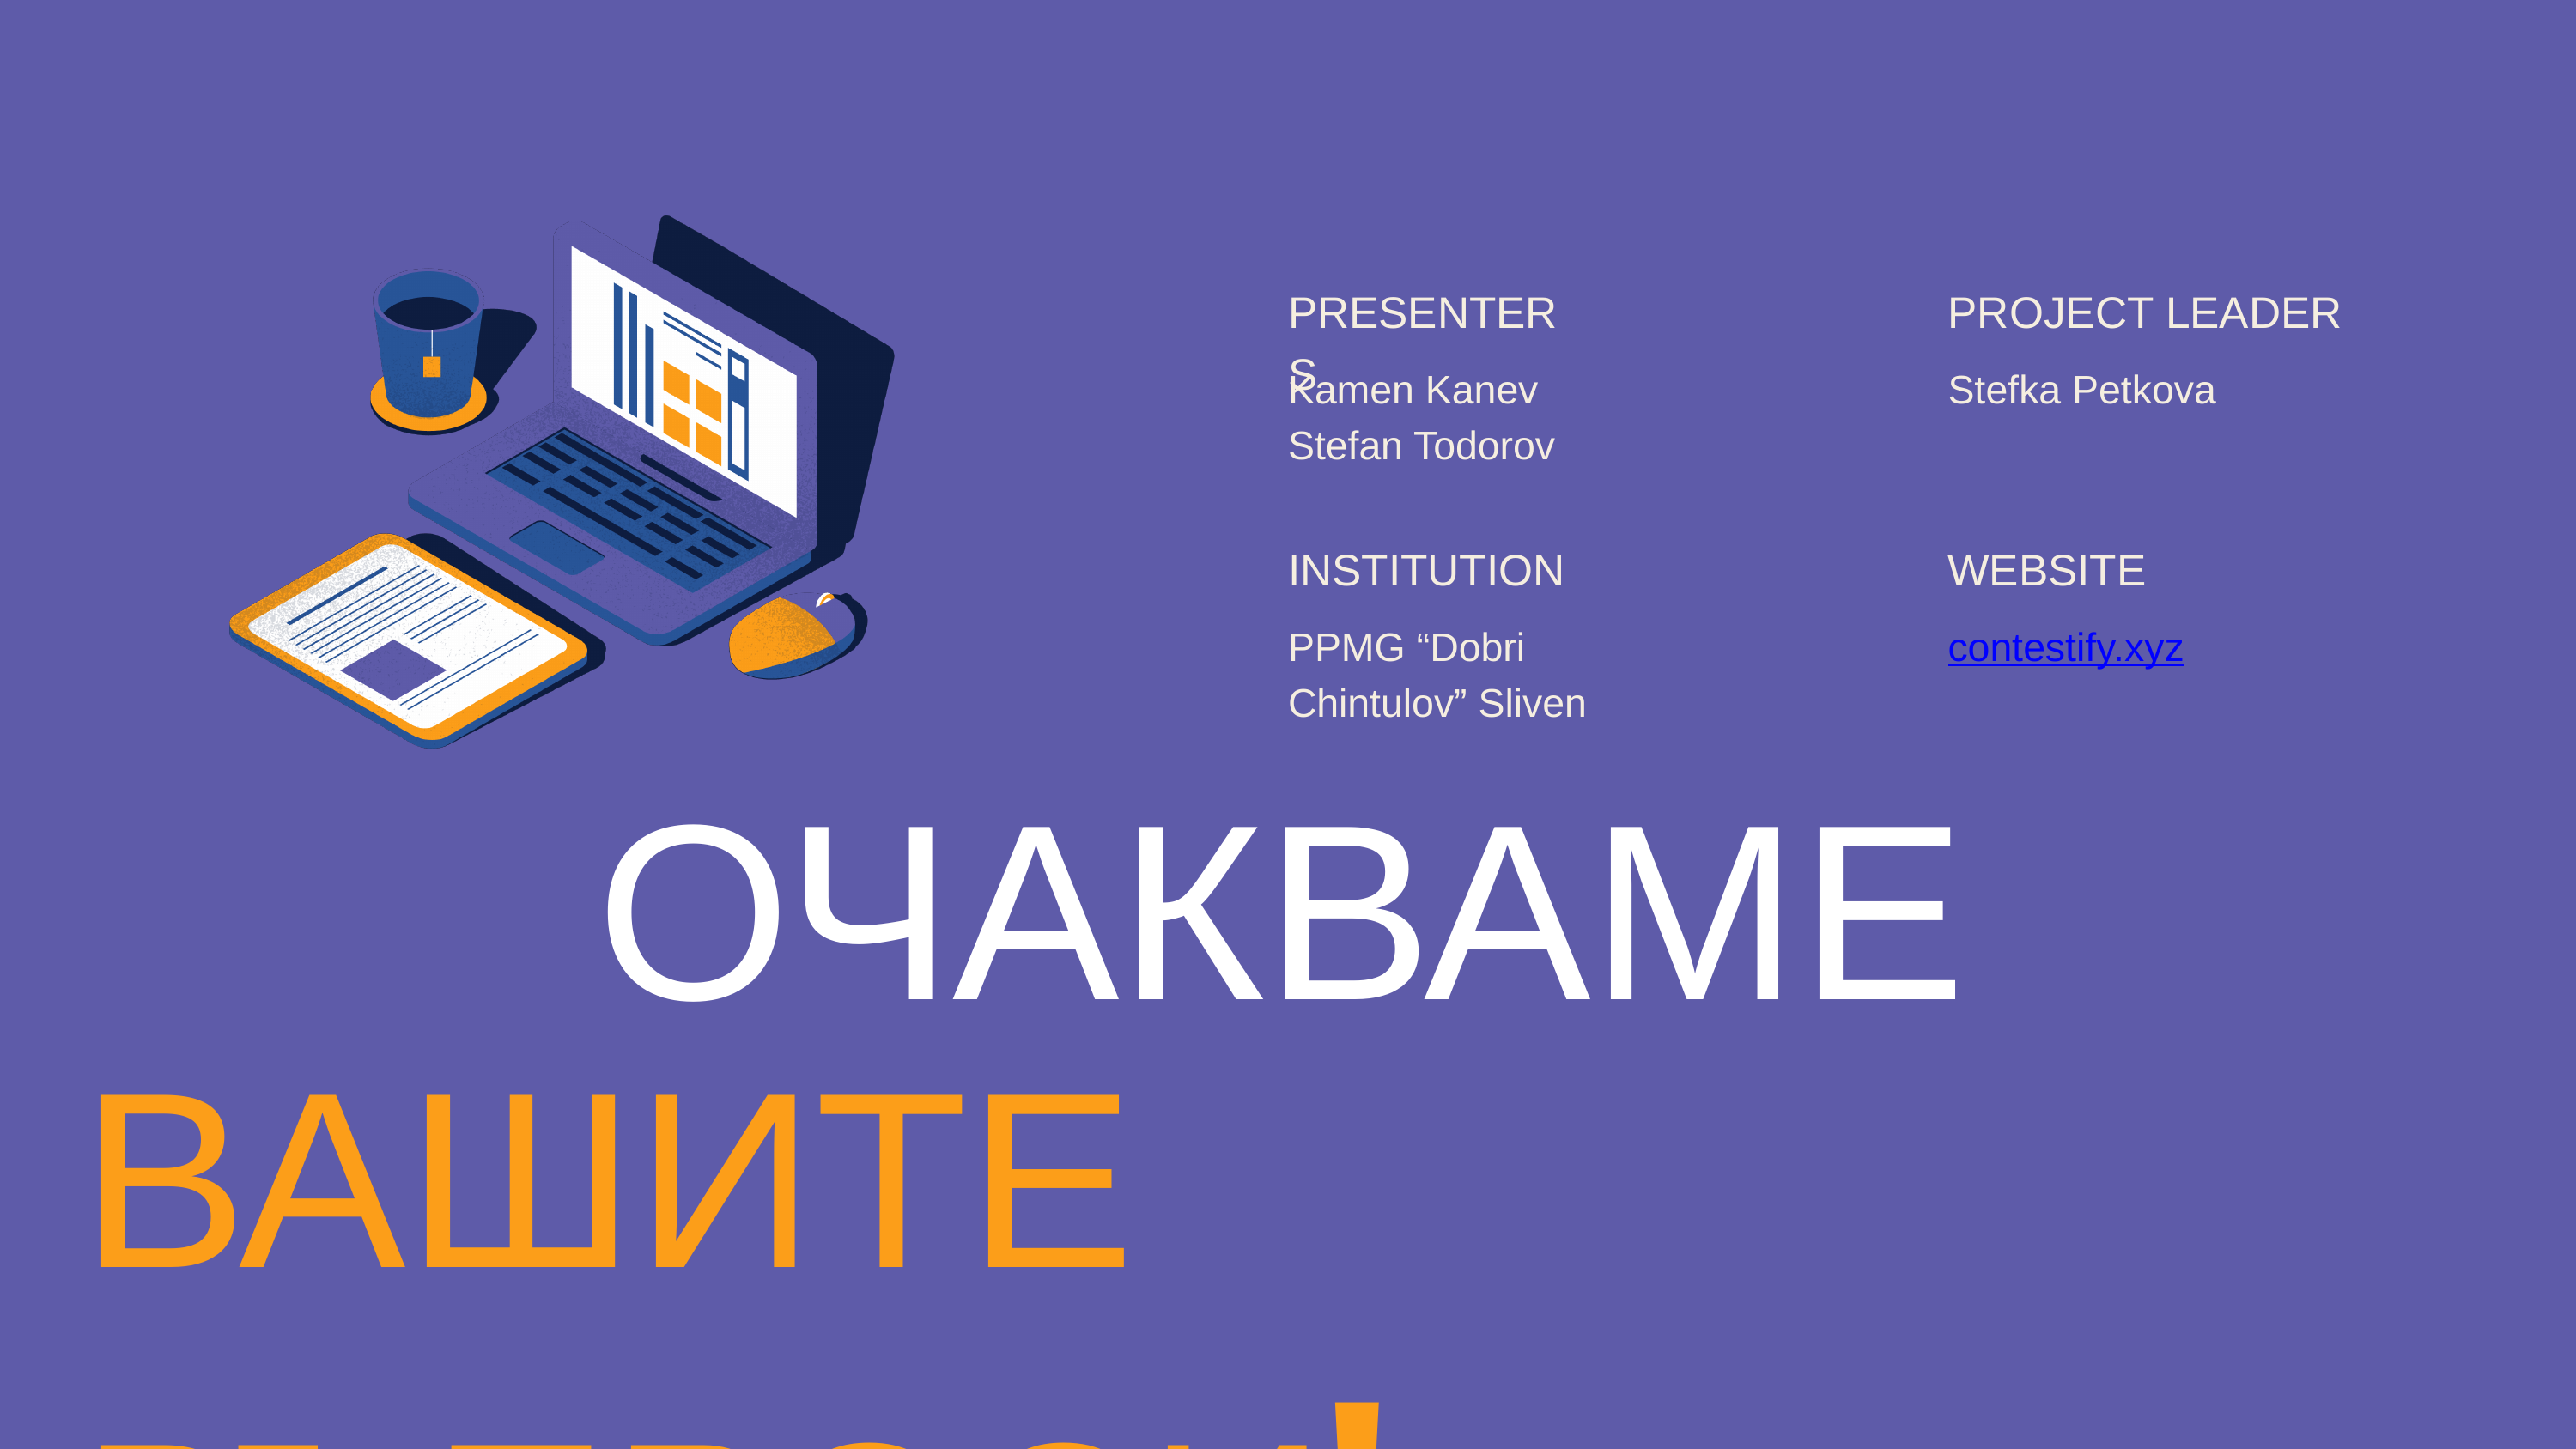

PRESENTERS
PROJECT LEADER
Kamen Kanev
Stefan Todorov
Stefka Petkova
INSTITUTION
WEBSITE
PPMG “Dobri Chintulov” Sliven
contestify.xyz
ОЧАКВАМЕ
ВАШИТЕ ВЪПРОСИ!